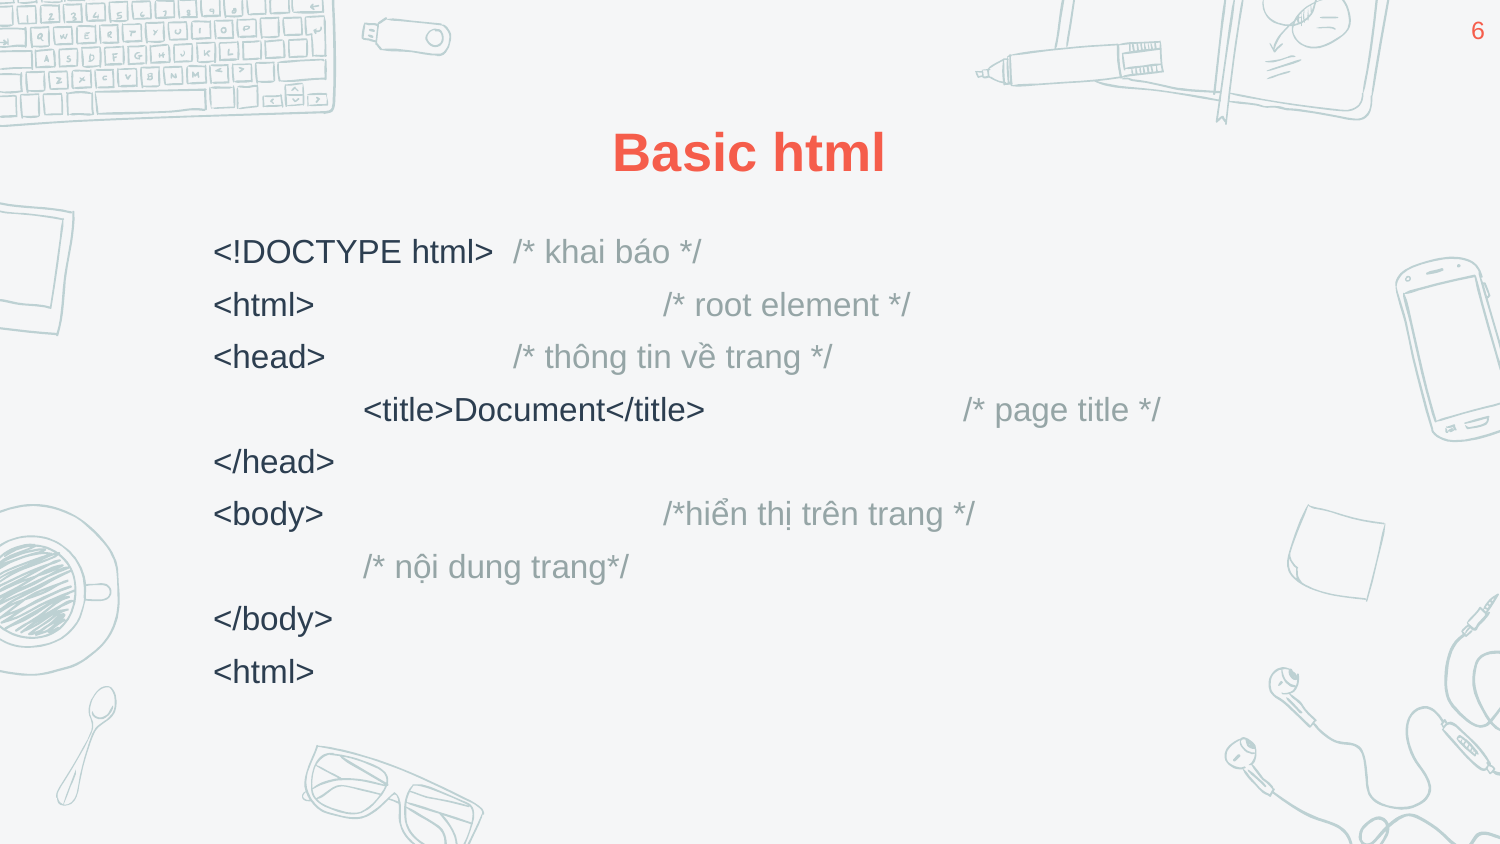

6
# Basic html
<!DOCTYPE html>	/* khai báo */
<html> 			/* root element */
<head>  		/* thông tin về trang */
	<title>Document</title> 		/* page title */
</head>
<body> 			/*hiển thị trên trang */
	/* nội dung trang*/
</body>
<html>